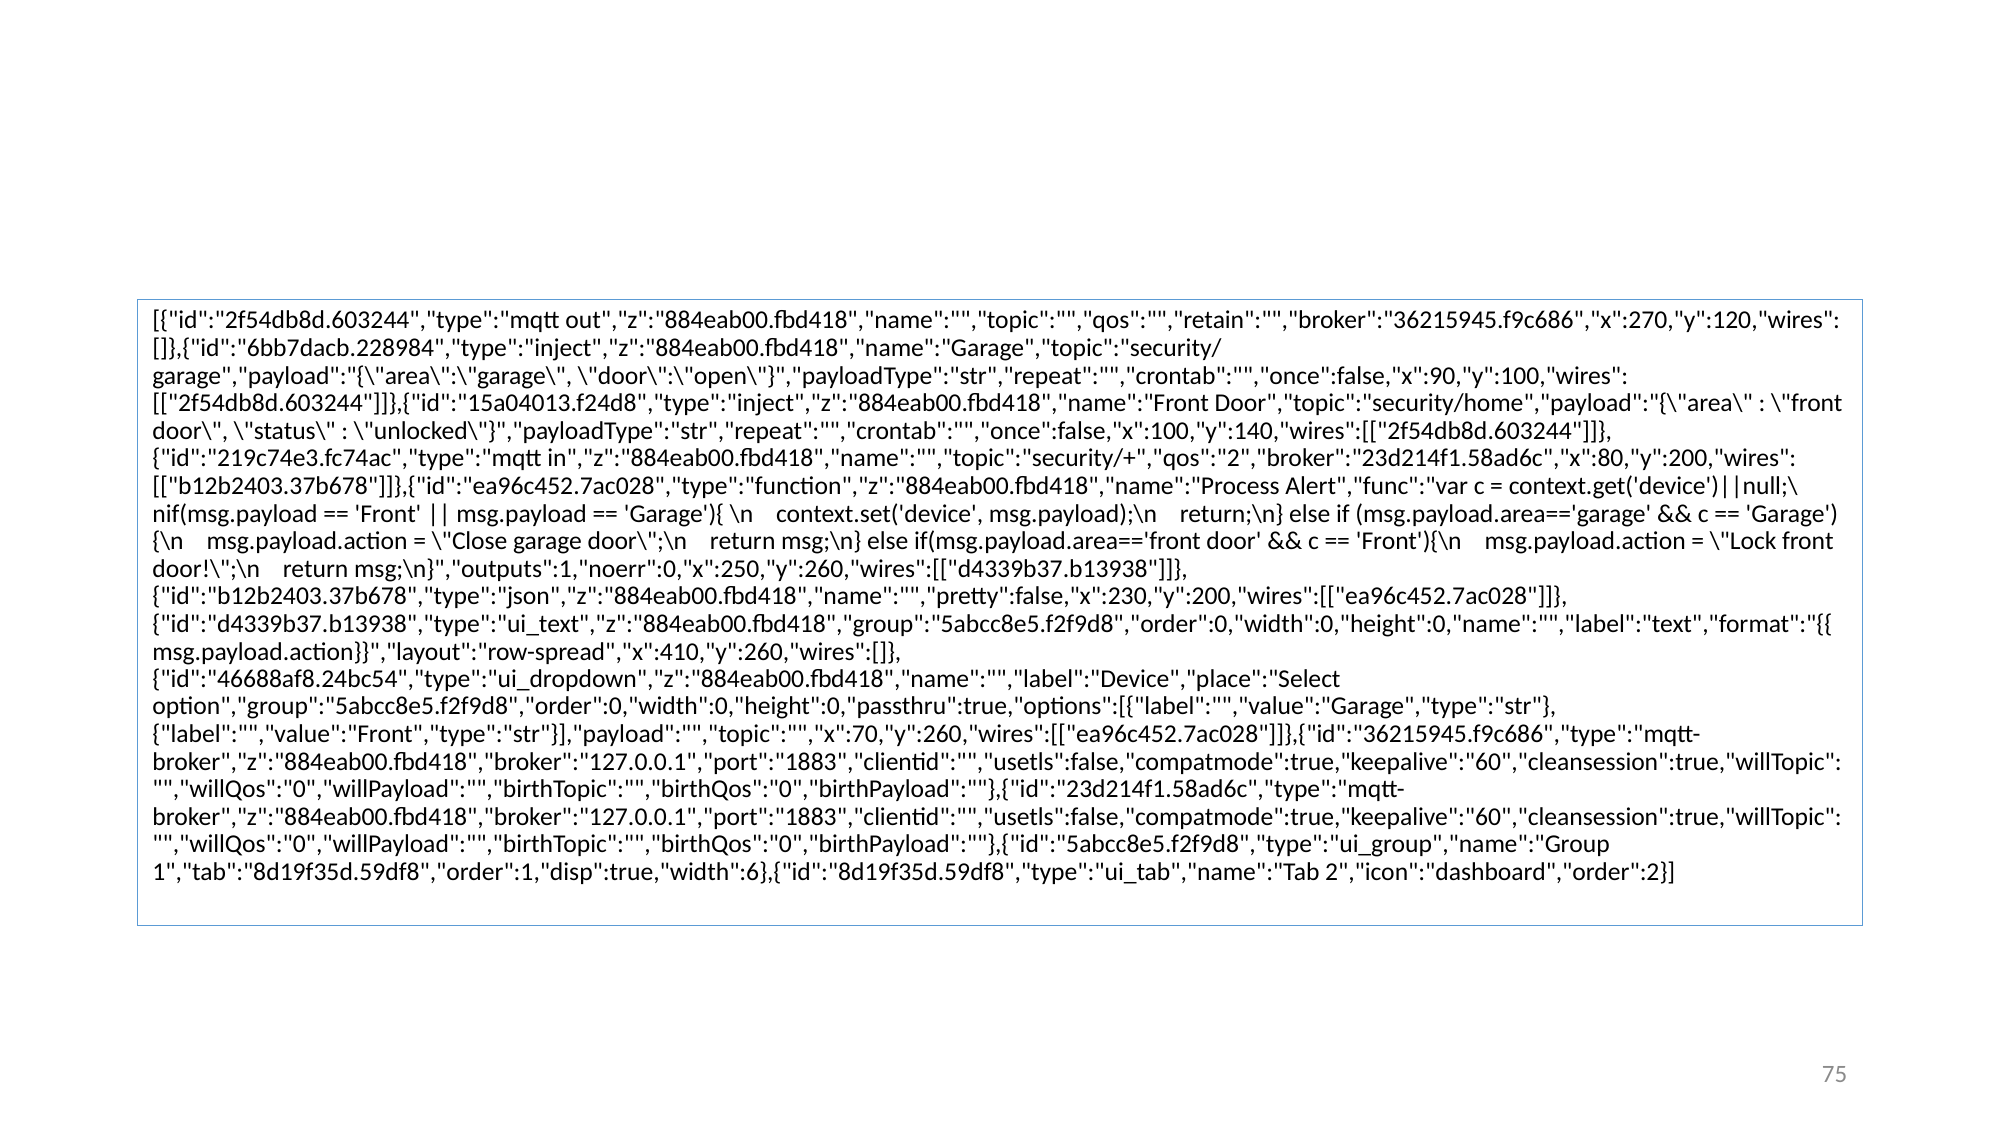

[{"id":"2f54db8d.603244","type":"mqtt out","z":"884eab00.fbd418","name":"","topic":"","qos":"","retain":"","broker":"36215945.f9c686","x":270,"y":120,"wires":[]},{"id":"6bb7dacb.228984","type":"inject","z":"884eab00.fbd418","name":"Garage","topic":"security/garage","payload":"{\"area\":\"garage\", \"door\":\"open\"}","payloadType":"str","repeat":"","crontab":"","once":false,"x":90,"y":100,"wires":[["2f54db8d.603244"]]},{"id":"15a04013.f24d8","type":"inject","z":"884eab00.fbd418","name":"Front Door","topic":"security/home","payload":"{\"area\" : \"front door\", \"status\" : \"unlocked\"}","payloadType":"str","repeat":"","crontab":"","once":false,"x":100,"y":140,"wires":[["2f54db8d.603244"]]},{"id":"219c74e3.fc74ac","type":"mqtt in","z":"884eab00.fbd418","name":"","topic":"security/+","qos":"2","broker":"23d214f1.58ad6c","x":80,"y":200,"wires":[["b12b2403.37b678"]]},{"id":"ea96c452.7ac028","type":"function","z":"884eab00.fbd418","name":"Process Alert","func":"var c = context.get('device')||null;\nif(msg.payload == 'Front' || msg.payload == 'Garage'){ \n    context.set('device', msg.payload);\n    return;\n} else if (msg.payload.area=='garage' && c == 'Garage') {\n    msg.payload.action = \"Close garage door\";\n    return msg;\n} else if(msg.payload.area=='front door' && c == 'Front'){\n    msg.payload.action = \"Lock front door!\";\n    return msg;\n}","outputs":1,"noerr":0,"x":250,"y":260,"wires":[["d4339b37.b13938"]]},{"id":"b12b2403.37b678","type":"json","z":"884eab00.fbd418","name":"","pretty":false,"x":230,"y":200,"wires":[["ea96c452.7ac028"]]},{"id":"d4339b37.b13938","type":"ui_text","z":"884eab00.fbd418","group":"5abcc8e5.f2f9d8","order":0,"width":0,"height":0,"name":"","label":"text","format":"{{msg.payload.action}}","layout":"row-spread","x":410,"y":260,"wires":[]},{"id":"46688af8.24bc54","type":"ui_dropdown","z":"884eab00.fbd418","name":"","label":"Device","place":"Select option","group":"5abcc8e5.f2f9d8","order":0,"width":0,"height":0,"passthru":true,"options":[{"label":"","value":"Garage","type":"str"},{"label":"","value":"Front","type":"str"}],"payload":"","topic":"","x":70,"y":260,"wires":[["ea96c452.7ac028"]]},{"id":"36215945.f9c686","type":"mqtt-broker","z":"884eab00.fbd418","broker":"127.0.0.1","port":"1883","clientid":"","usetls":false,"compatmode":true,"keepalive":"60","cleansession":true,"willTopic":"","willQos":"0","willPayload":"","birthTopic":"","birthQos":"0","birthPayload":""},{"id":"23d214f1.58ad6c","type":"mqtt-broker","z":"884eab00.fbd418","broker":"127.0.0.1","port":"1883","clientid":"","usetls":false,"compatmode":true,"keepalive":"60","cleansession":true,"willTopic":"","willQos":"0","willPayload":"","birthTopic":"","birthQos":"0","birthPayload":""},{"id":"5abcc8e5.f2f9d8","type":"ui_group","name":"Group 1","tab":"8d19f35d.59df8","order":1,"disp":true,"width":6},{"id":"8d19f35d.59df8","type":"ui_tab","name":"Tab 2","icon":"dashboard","order":2}]
75